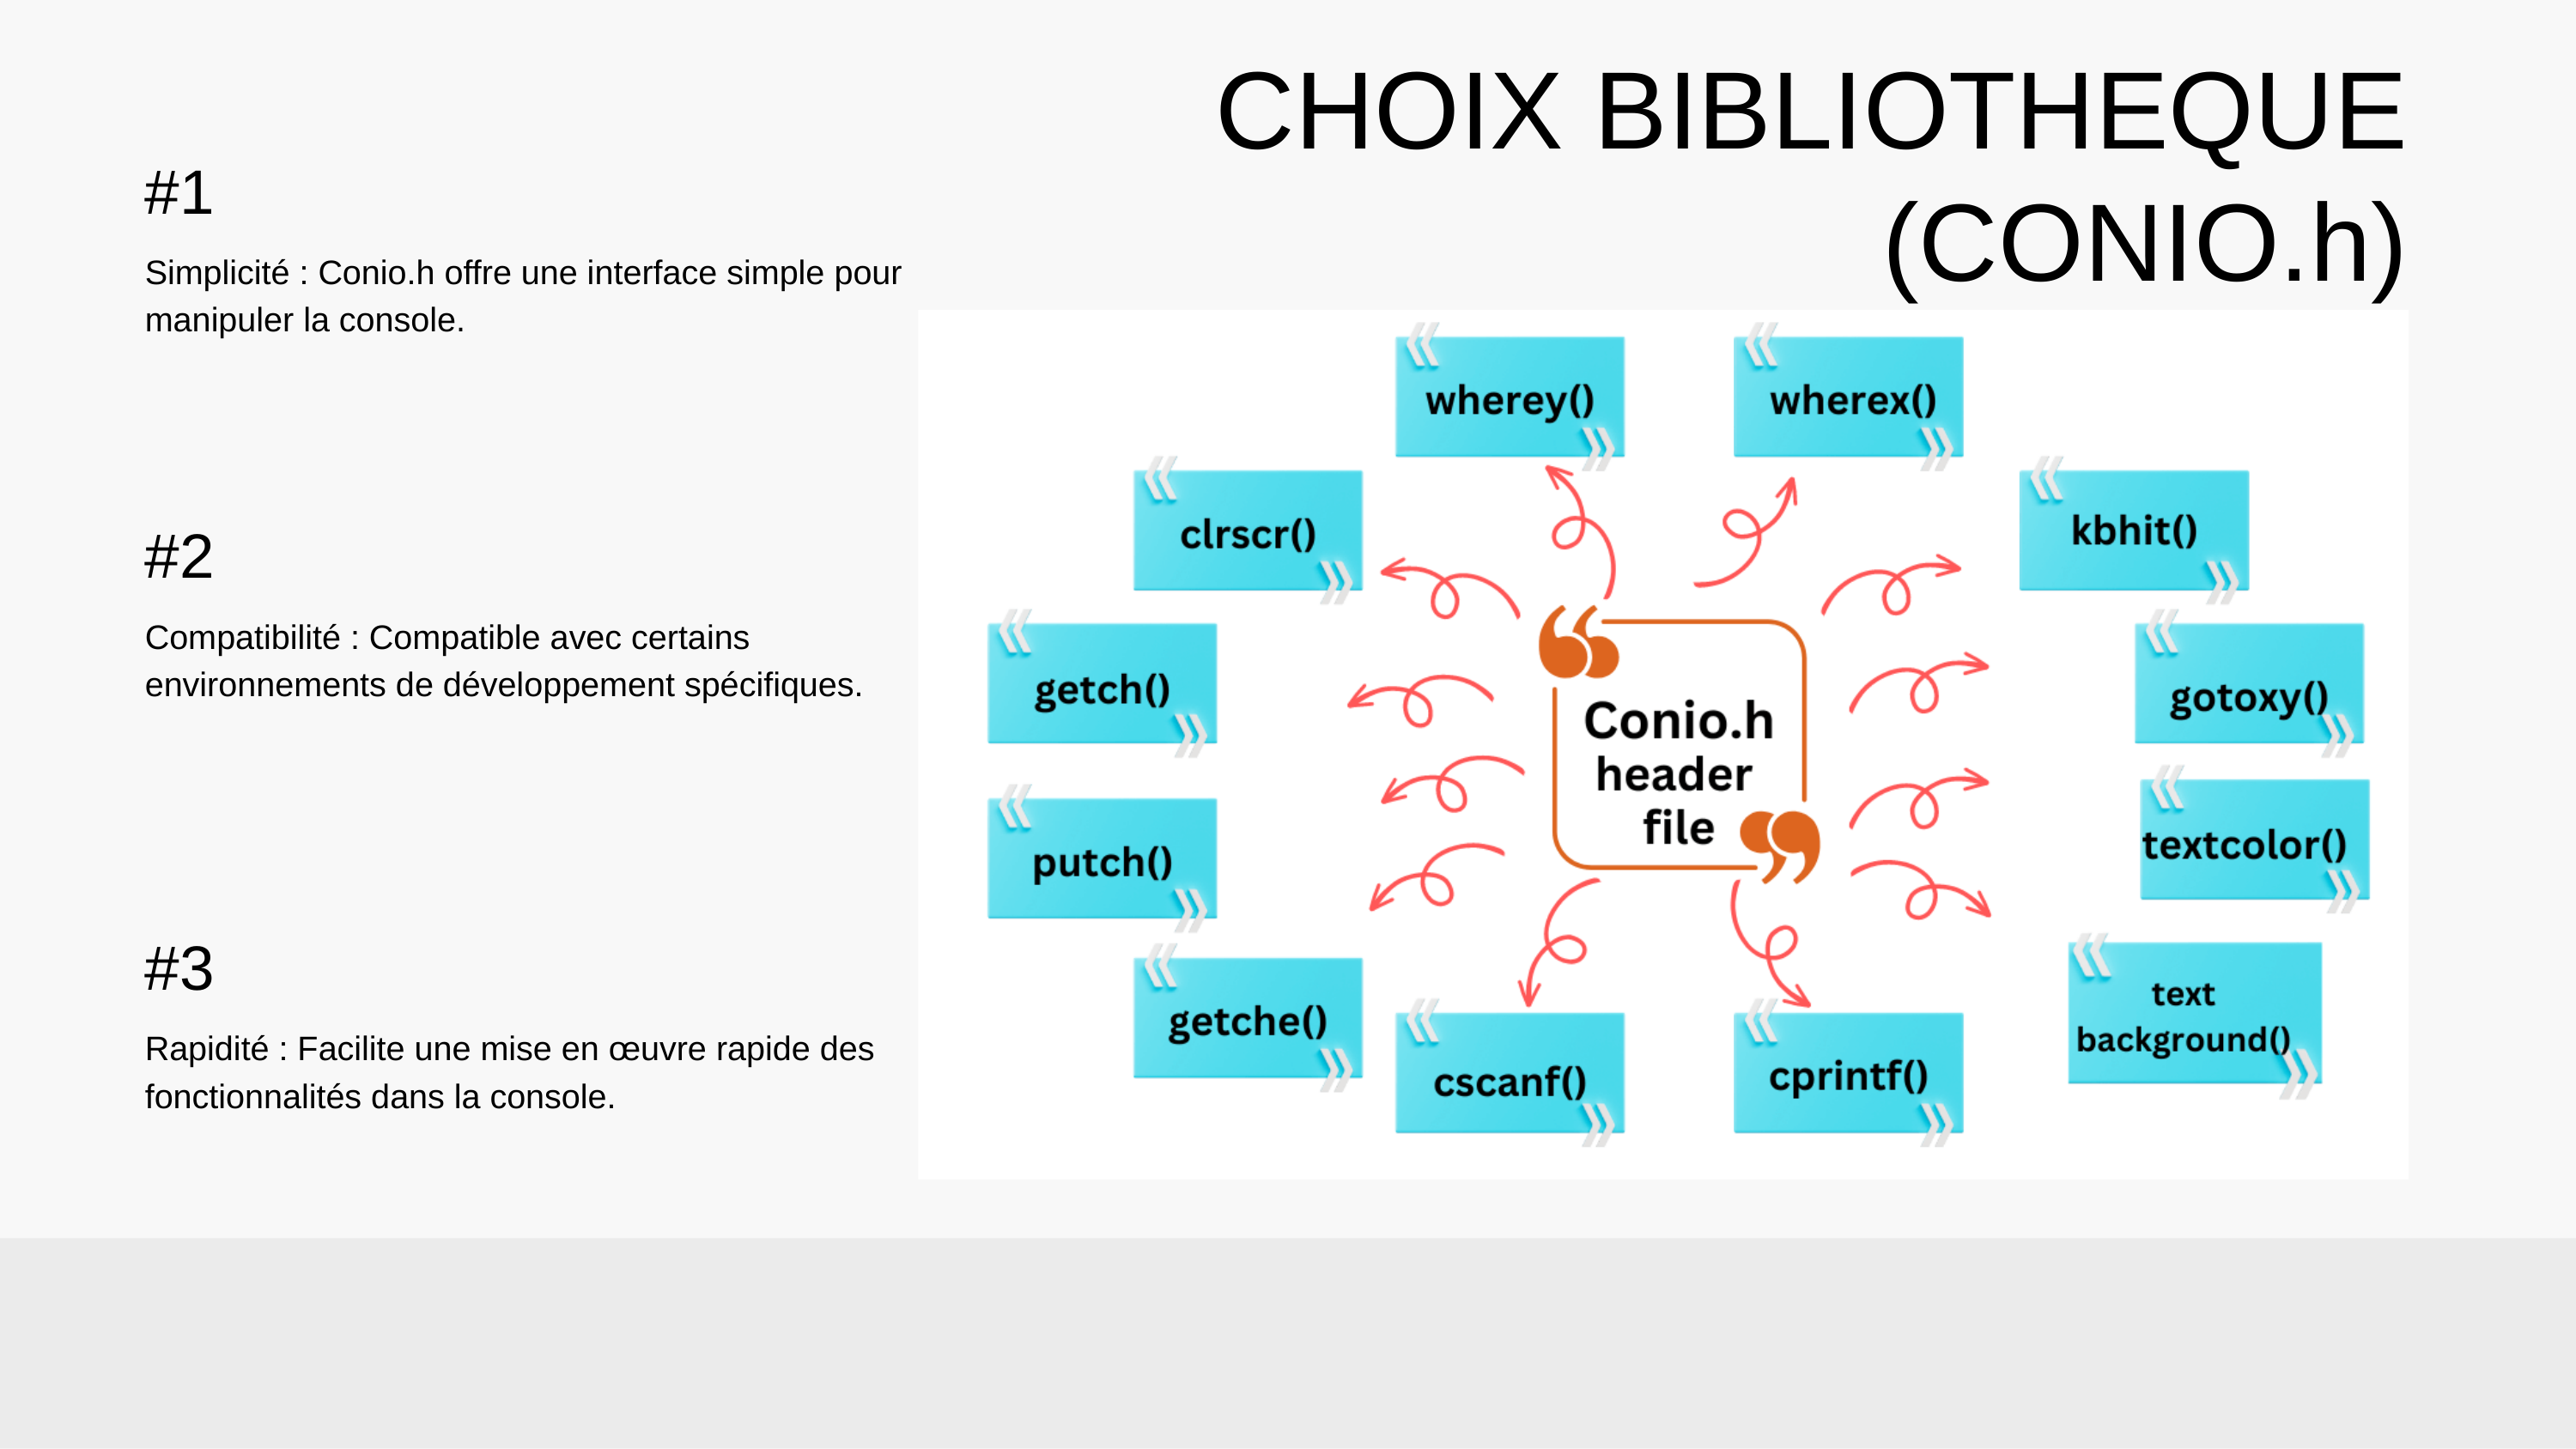

CHOIX BIBLIOTHEQUE
(CONIO.h)
#1
Simplicité : Conio.h offre une interface simple pour manipuler la console.
#2
Compatibilité : Compatible avec certains environnements de développement spécifiques.
#3
Rapidité : Facilite une mise en œuvre rapide des fonctionnalités dans la console.